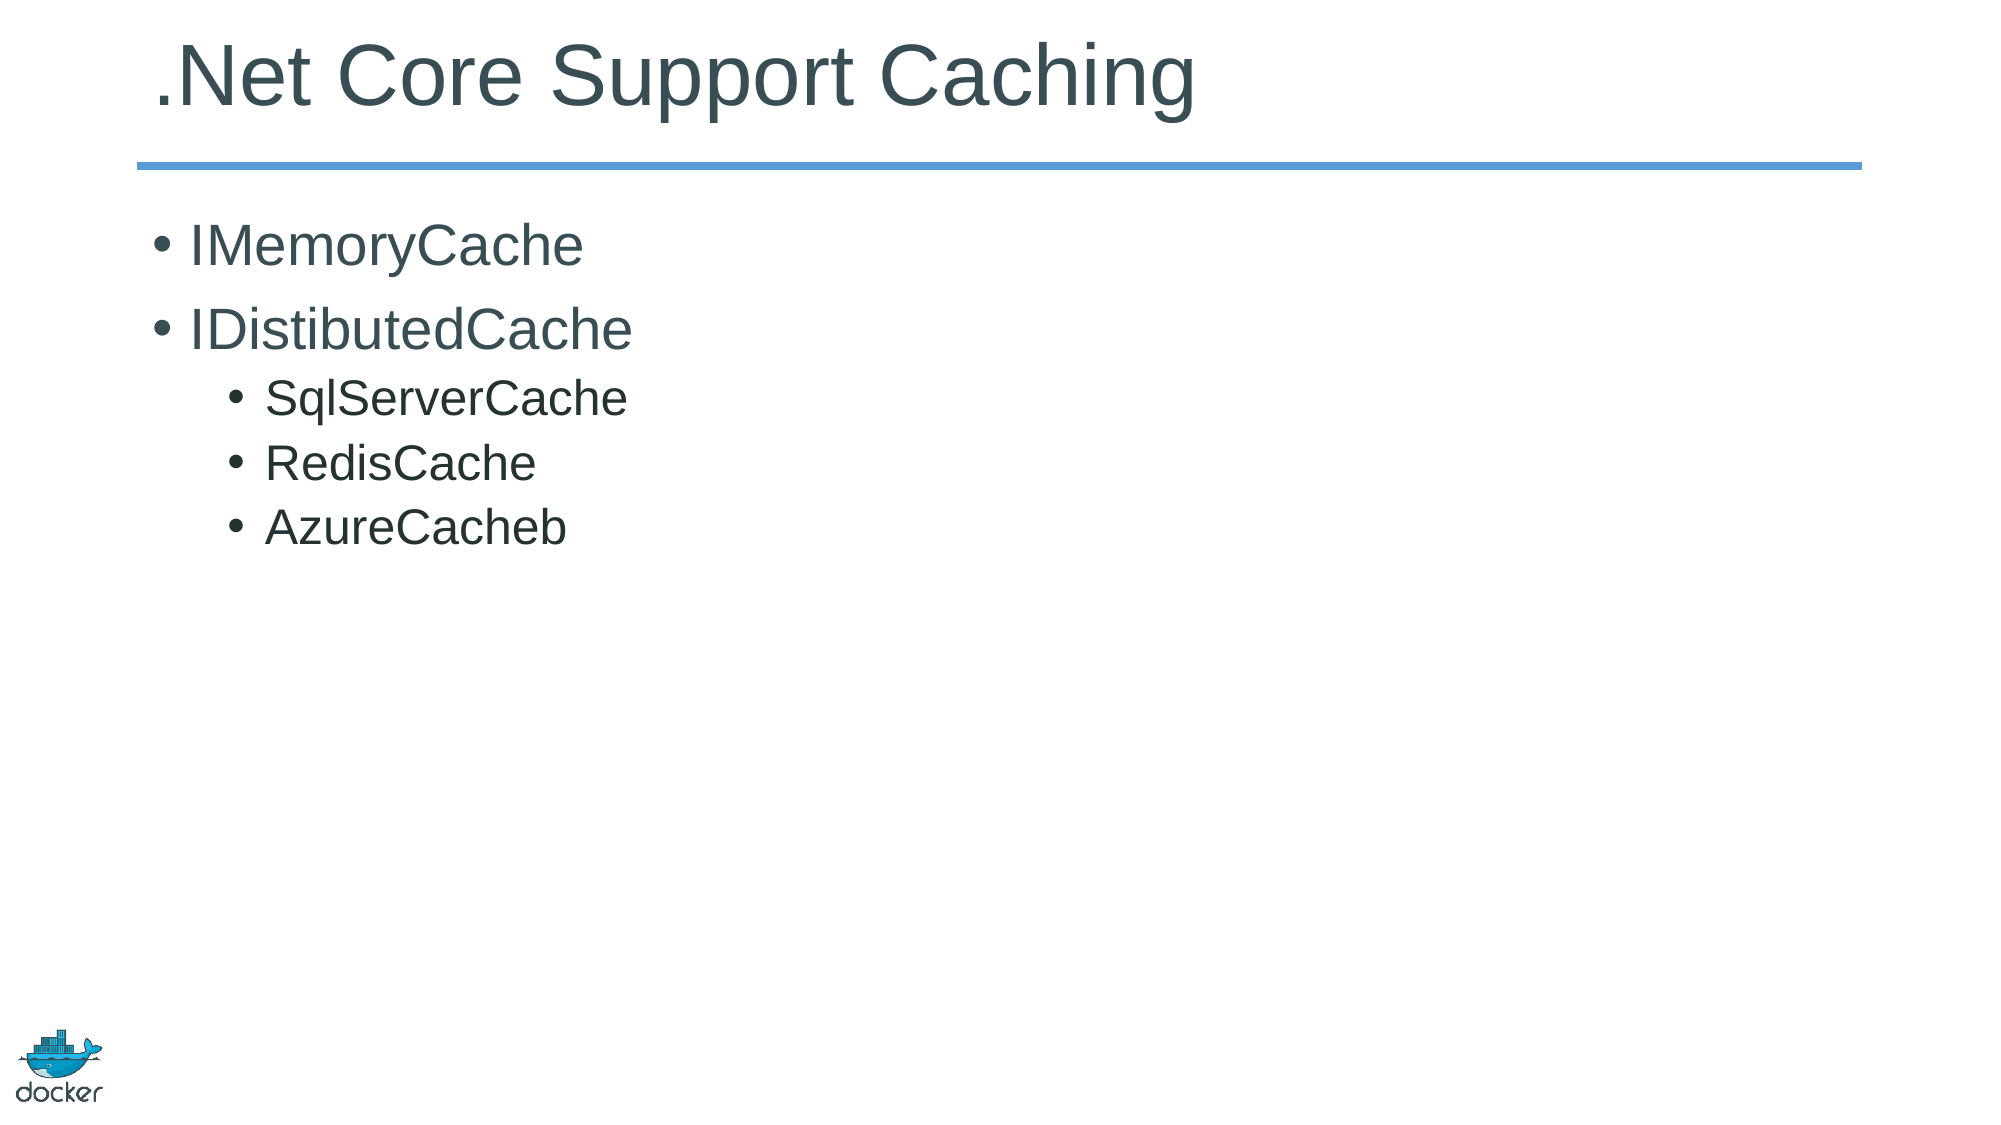

# .Net Core Support Caching
IMemoryCache
IDistibutedCache
SqlServerCache
RedisCache
AzureCacheb